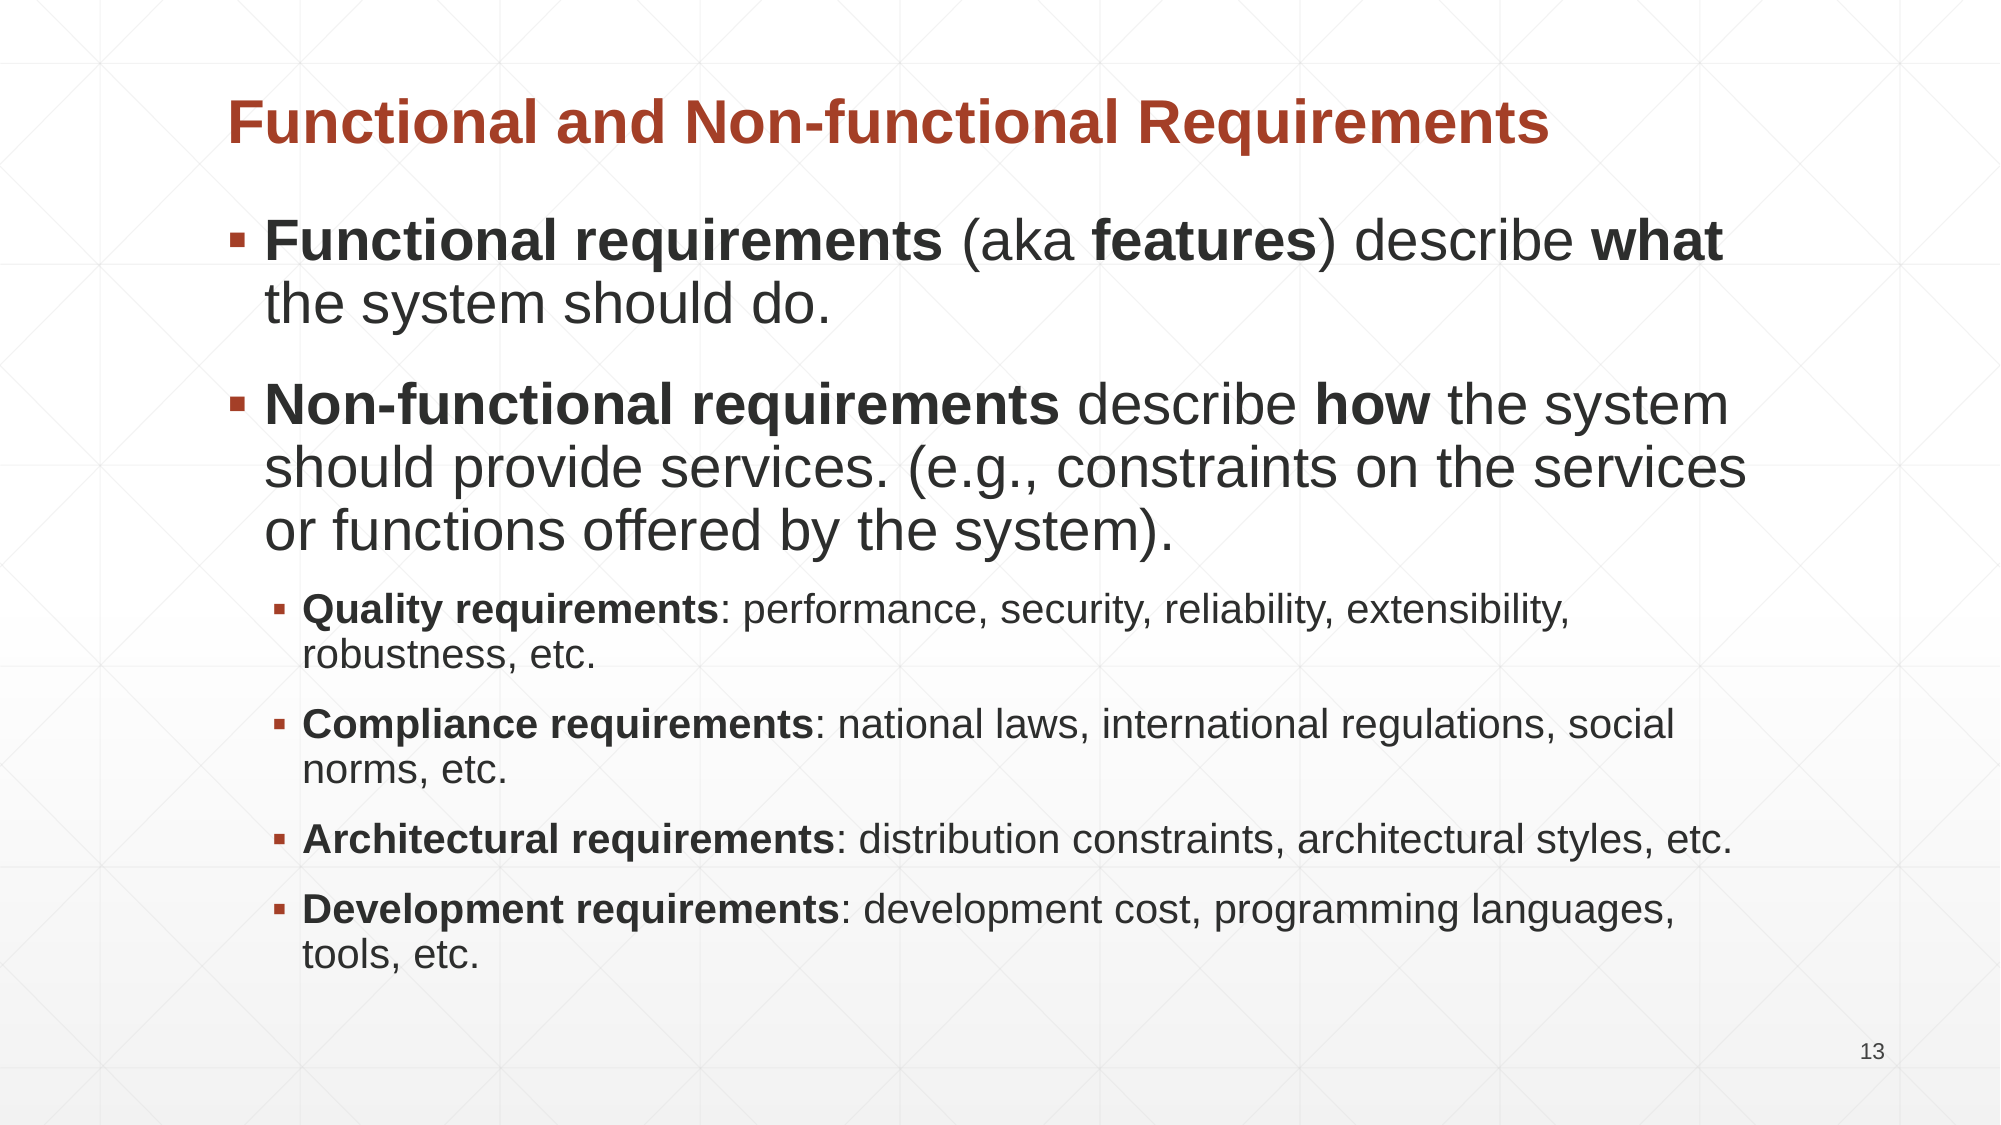

Functional and Non-functional Requirements
Functional requirements (aka features) describe what the system should do.
Non-functional requirements describe how the system should provide services. (e.g., constraints on the services or functions offered by the system).
Quality requirements: performance, security, reliability, extensibility, robustness, etc.
Compliance requirements: national laws, international regulations, social norms, etc.
Architectural requirements: distribution constraints, architectural styles, etc.
Development requirements: development cost, programming languages, tools, etc.
13